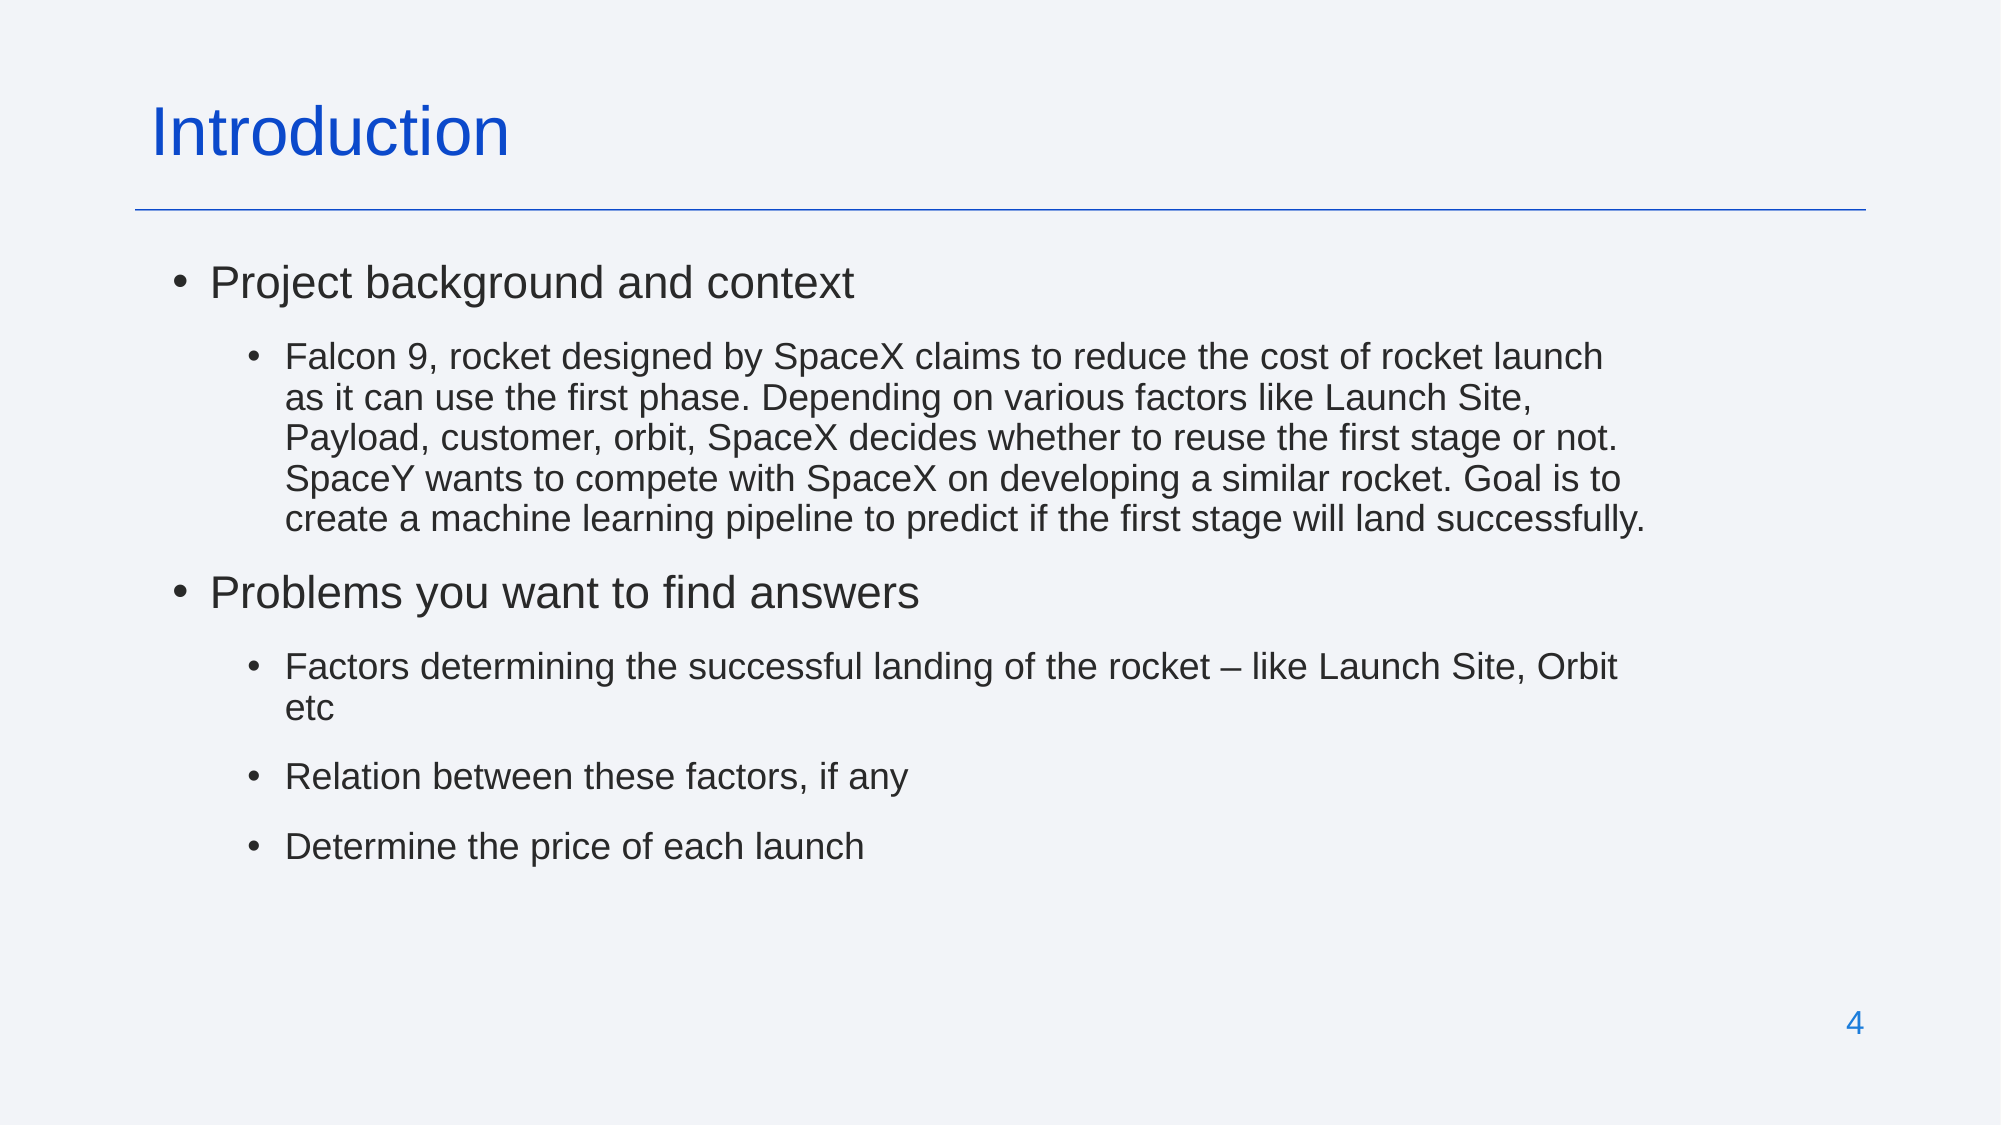

Introduction
Project background and context
Falcon 9, rocket designed by SpaceX claims to reduce the cost of rocket launch as it can use the first phase. Depending on various factors like Launch Site, Payload, customer, orbit, SpaceX decides whether to reuse the first stage or not. SpaceY wants to compete with SpaceX on developing a similar rocket. Goal is to create a machine learning pipeline to predict if the first stage will land successfully.
Problems you want to find answers
Factors determining the successful landing of the rocket – like Launch Site, Orbit etc
Relation between these factors, if any
Determine the price of each launch
4